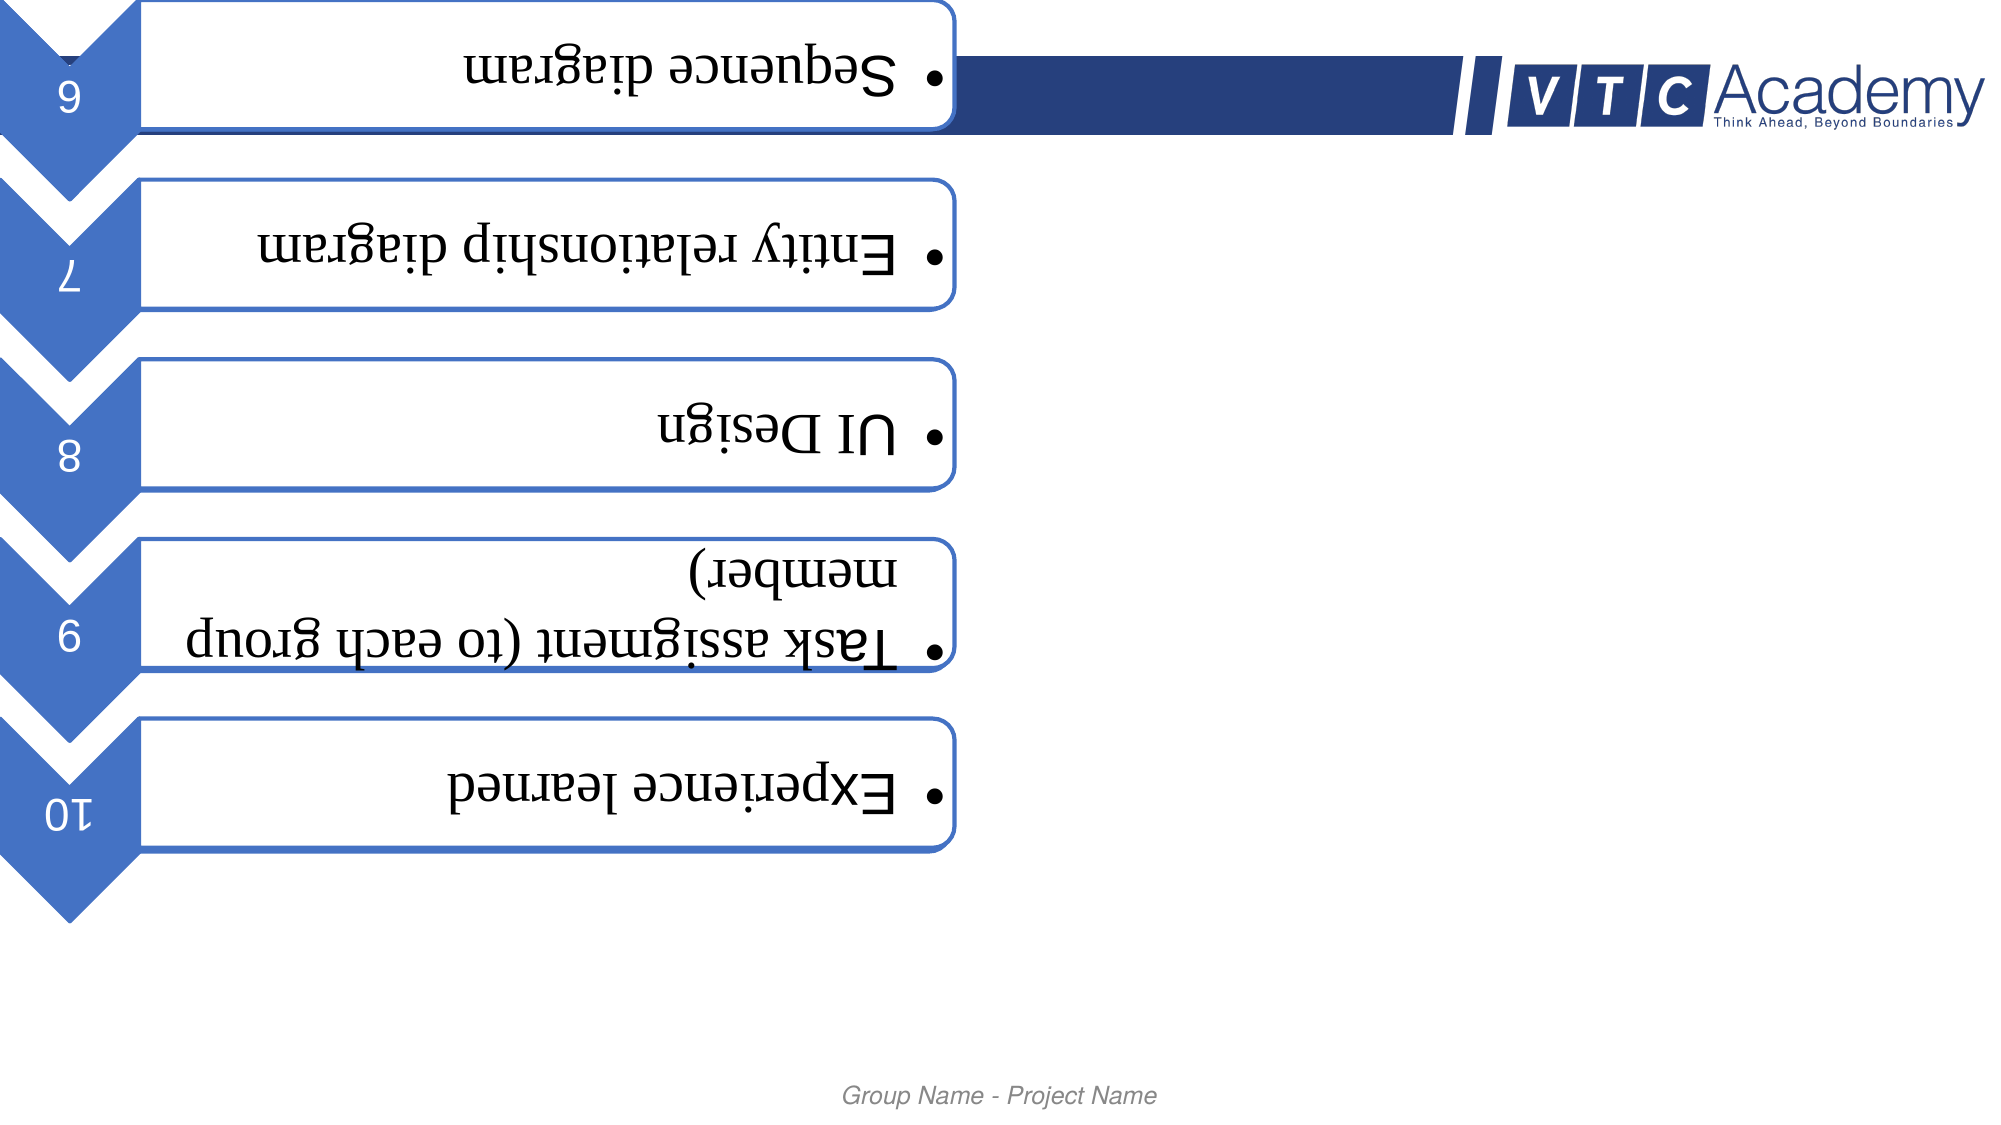

# OBJECTIVES
1
Introduction to project
2
Customer requirements
3
Use case
4
Activity diagram
5
Class diagram
6
Sequence diagram
7
Entity relationship diagram
8
UI Design
9
Task assigment (to each group member)
10
Experience learned
2